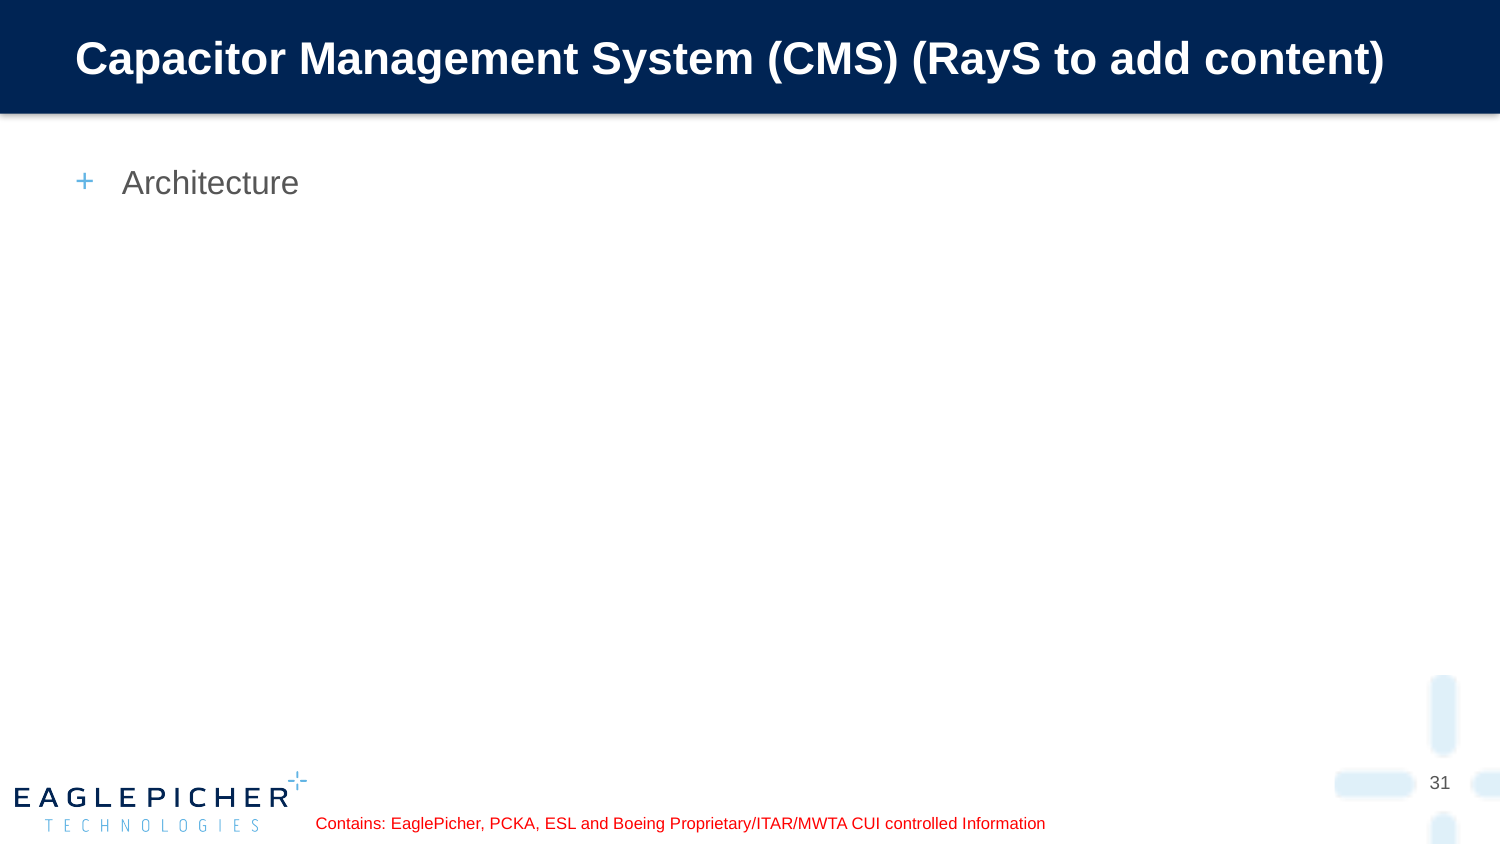

# Capacitor Management System (CMS) (RayS to add content)
Architecture